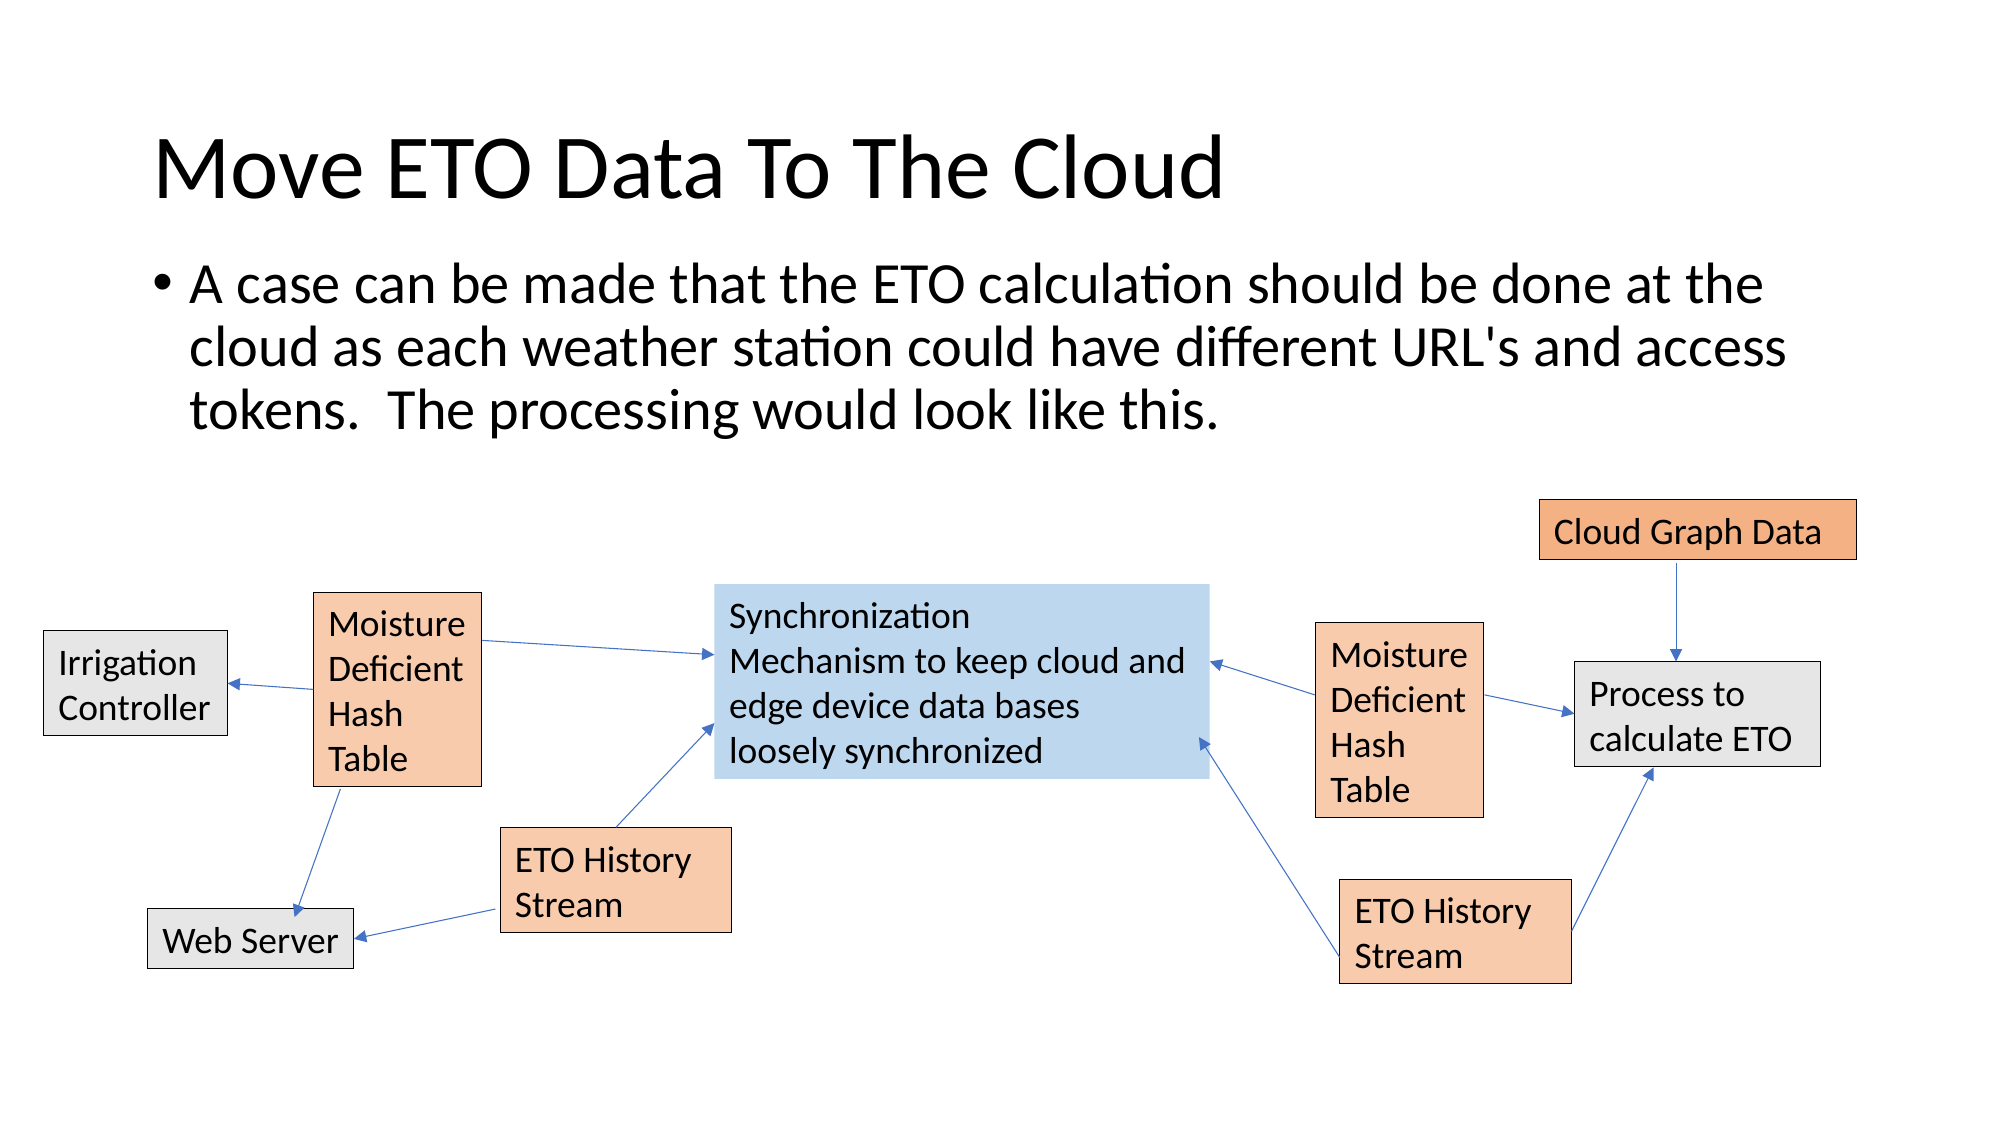

# Move ETO Data To The Cloud
A case can be made that the ETO calculation should be done at the cloud as each weather station could have different URL's and access tokens.  The processing would look like this.
Cloud Graph Data
Synchronization
Mechanism to keep cloud and edge device data bases loosely synchronized
Moisture
Deficient
Hash
Table
Moisture
Deficient
Hash
Table
Irrigation Controller
Process to calculate ETO
ETO History Stream
ETO History Stream
Web Server